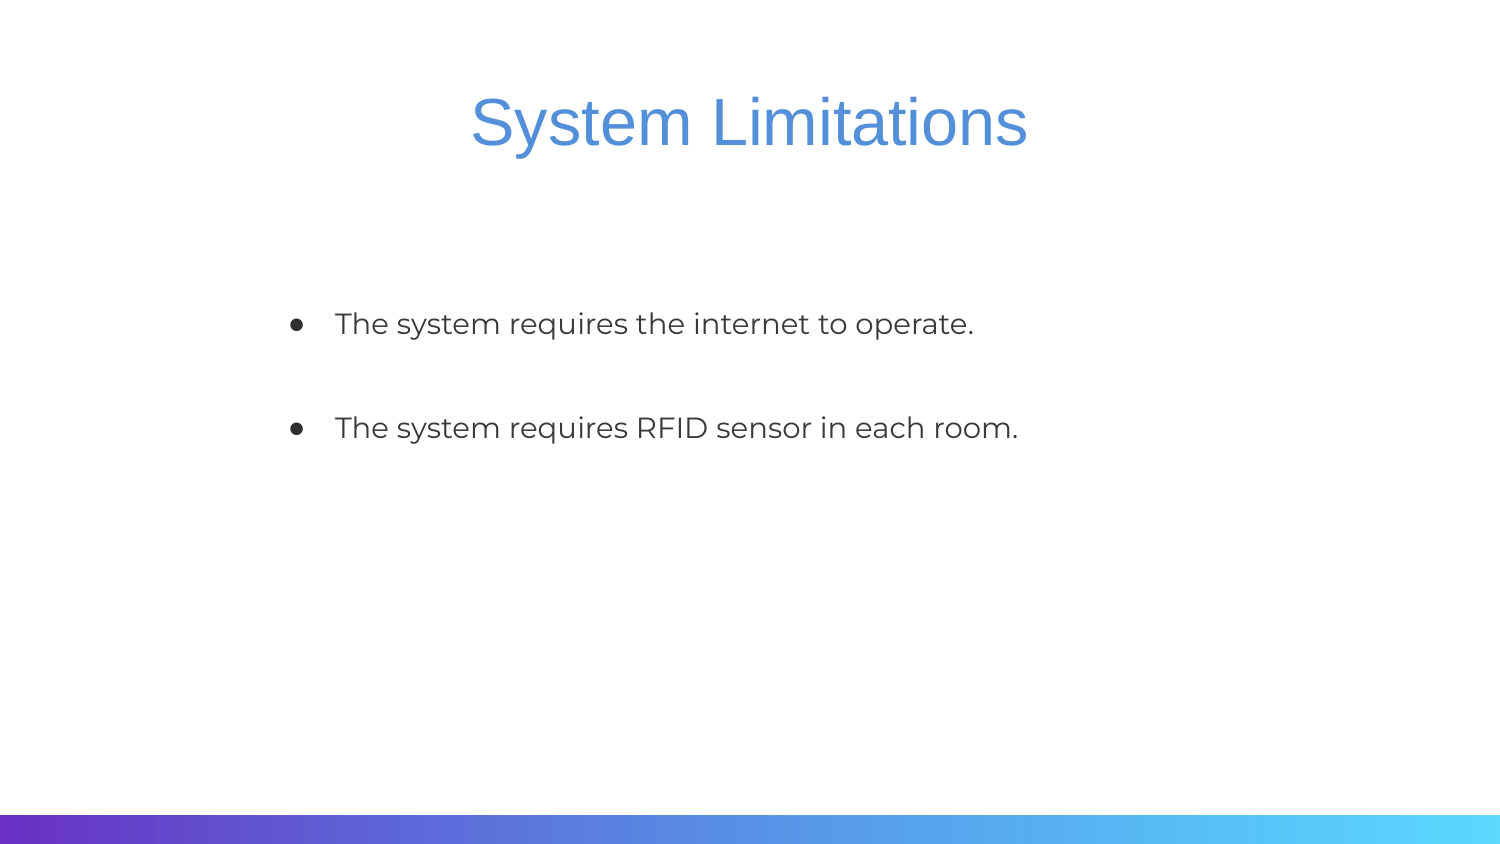

# System Limitations

The system requires the internet to operate.

The system requires RFID sensor in each room.